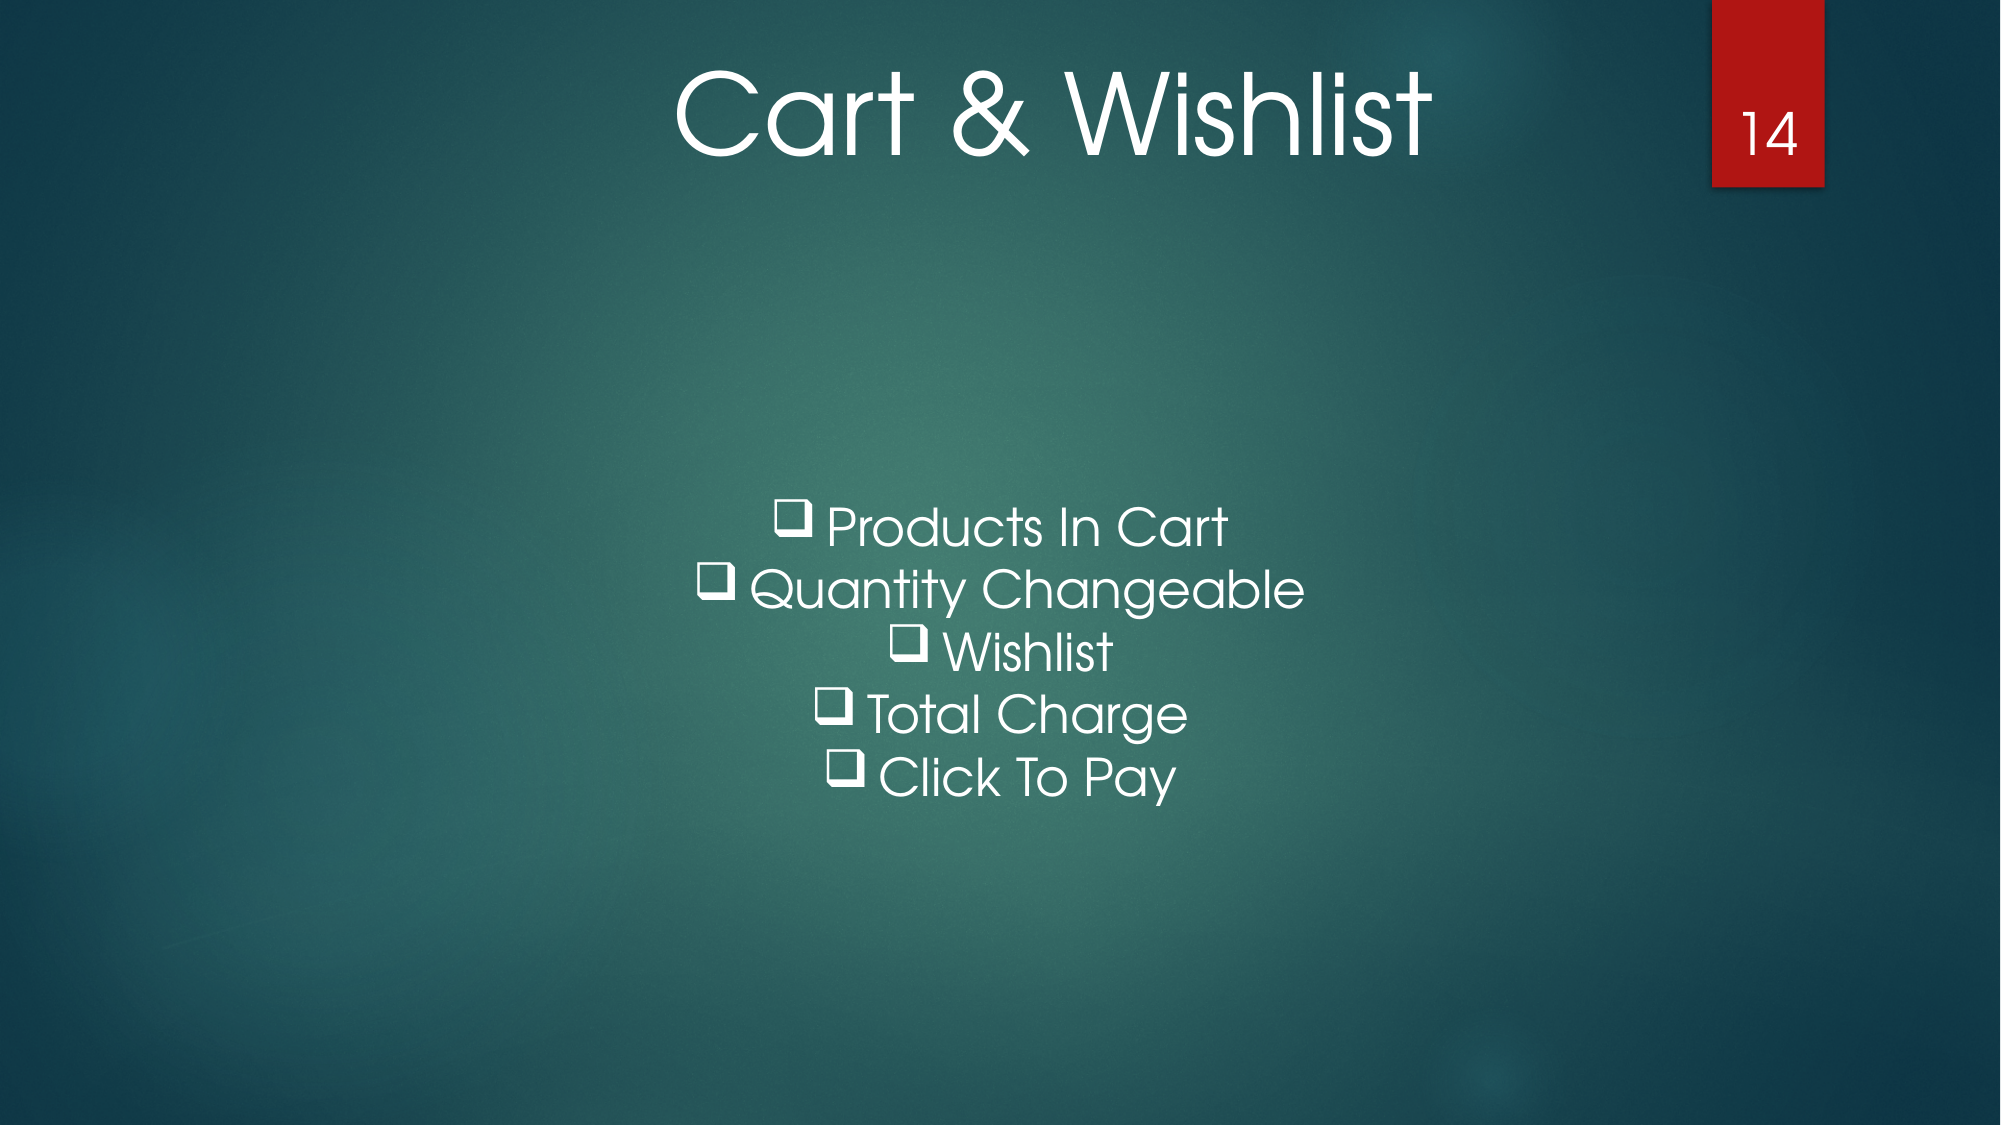

Cart & Wishlist
14
Products In Cart
Quantity Changeable
Wishlist
Total Charge
Click To Pay